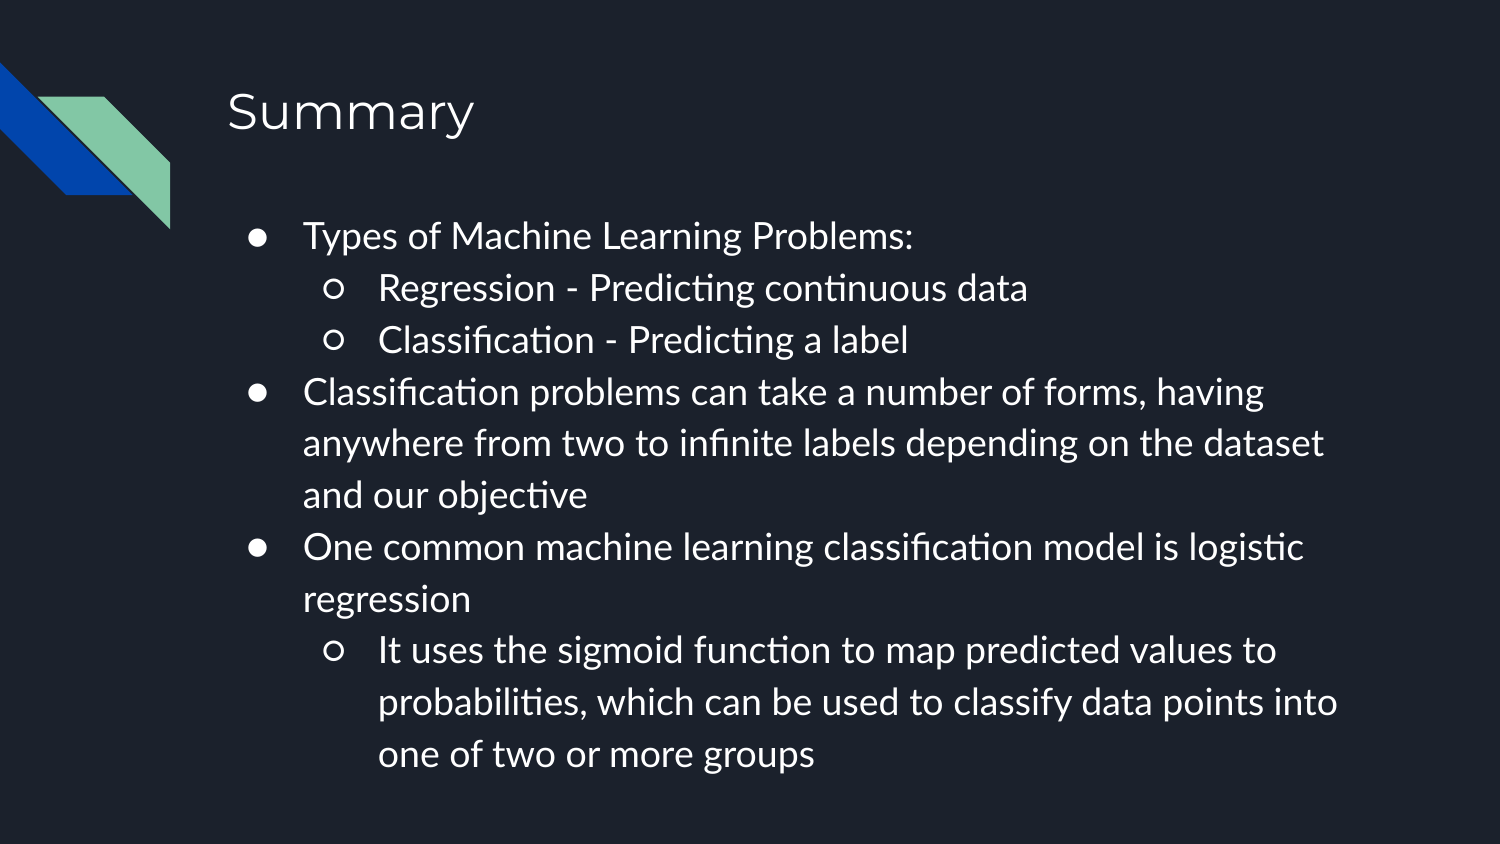

# Summary
Types of Machine Learning Problems:
Regression - Predicting continuous data
Classification - Predicting a label
Classification problems can take a number of forms, having anywhere from two to infinite labels depending on the dataset and our objective
One common machine learning classification model is logistic regression
It uses the sigmoid function to map predicted values to probabilities, which can be used to classify data points into one of two or more groups